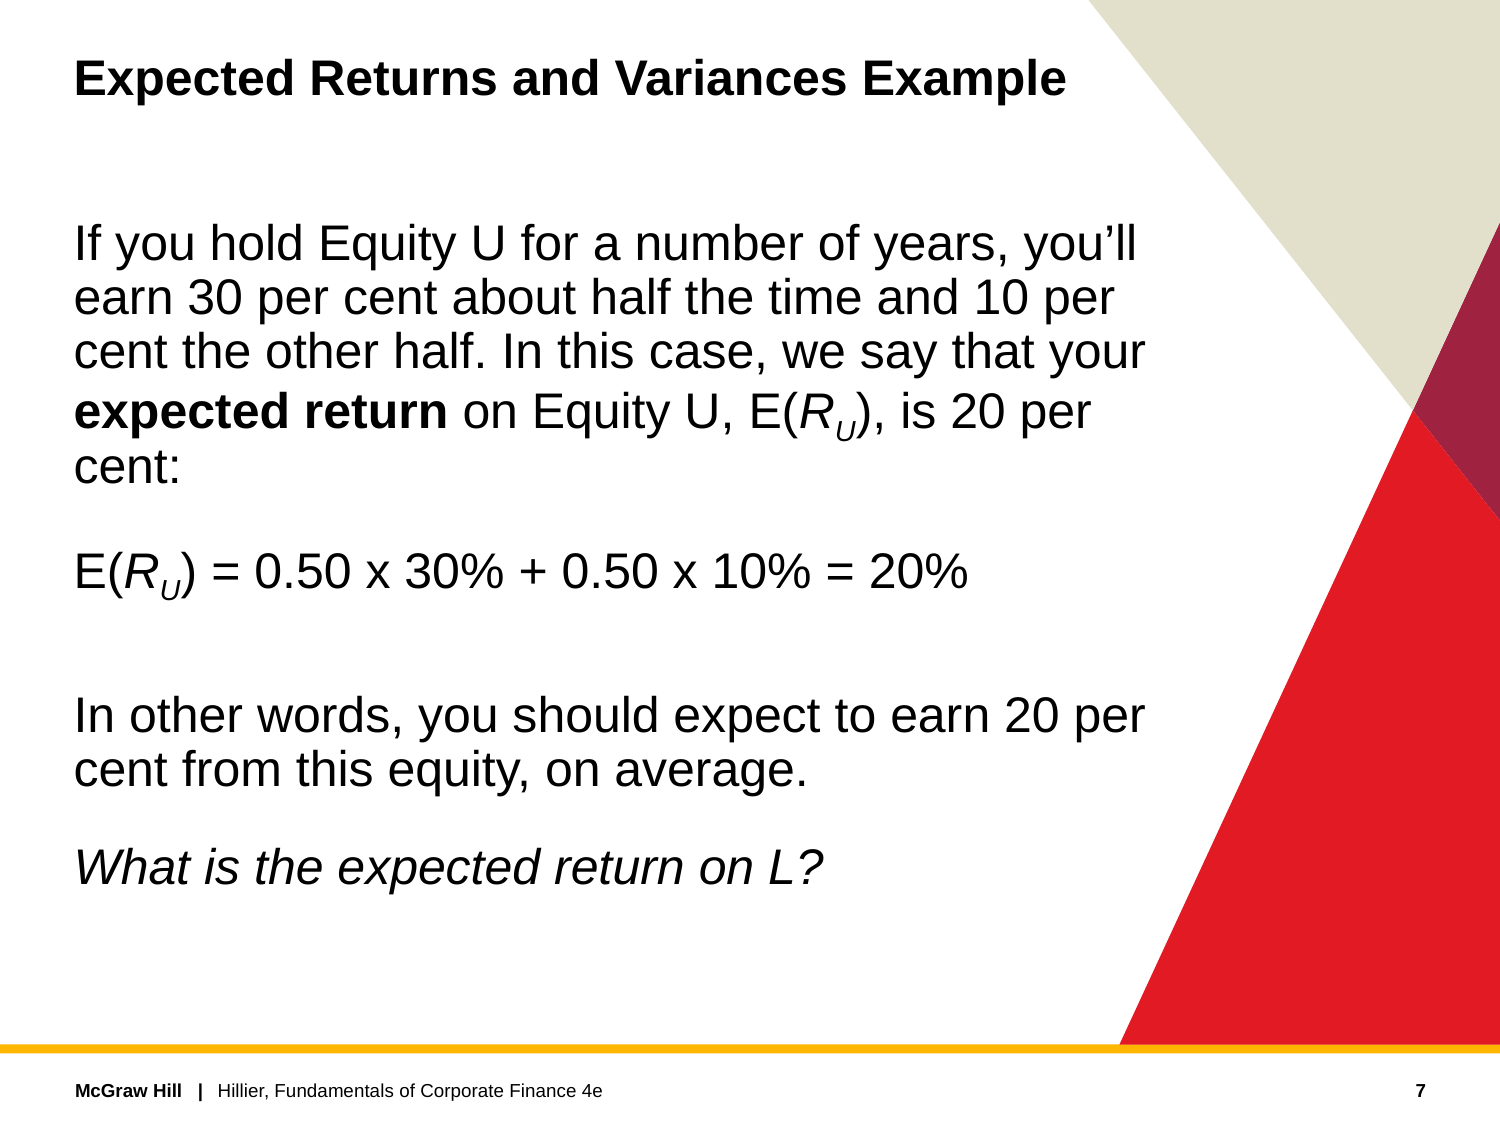

# Expected Returns and Variances Example
If you hold Equity U for a number of years, you’ll earn 30 per cent about half the time and 10 per cent the other half. In this case, we say that your expected return on Equity U, E(RU), is 20 per cent:

E(RU) = 0.50 x 30% + 0.50 x 10% = 20%

In other words, you should expect to earn 20 per cent from this equity, on average.

What is the expected return on L?

7
Hillier, Fundamentals of Corporate Finance 4e